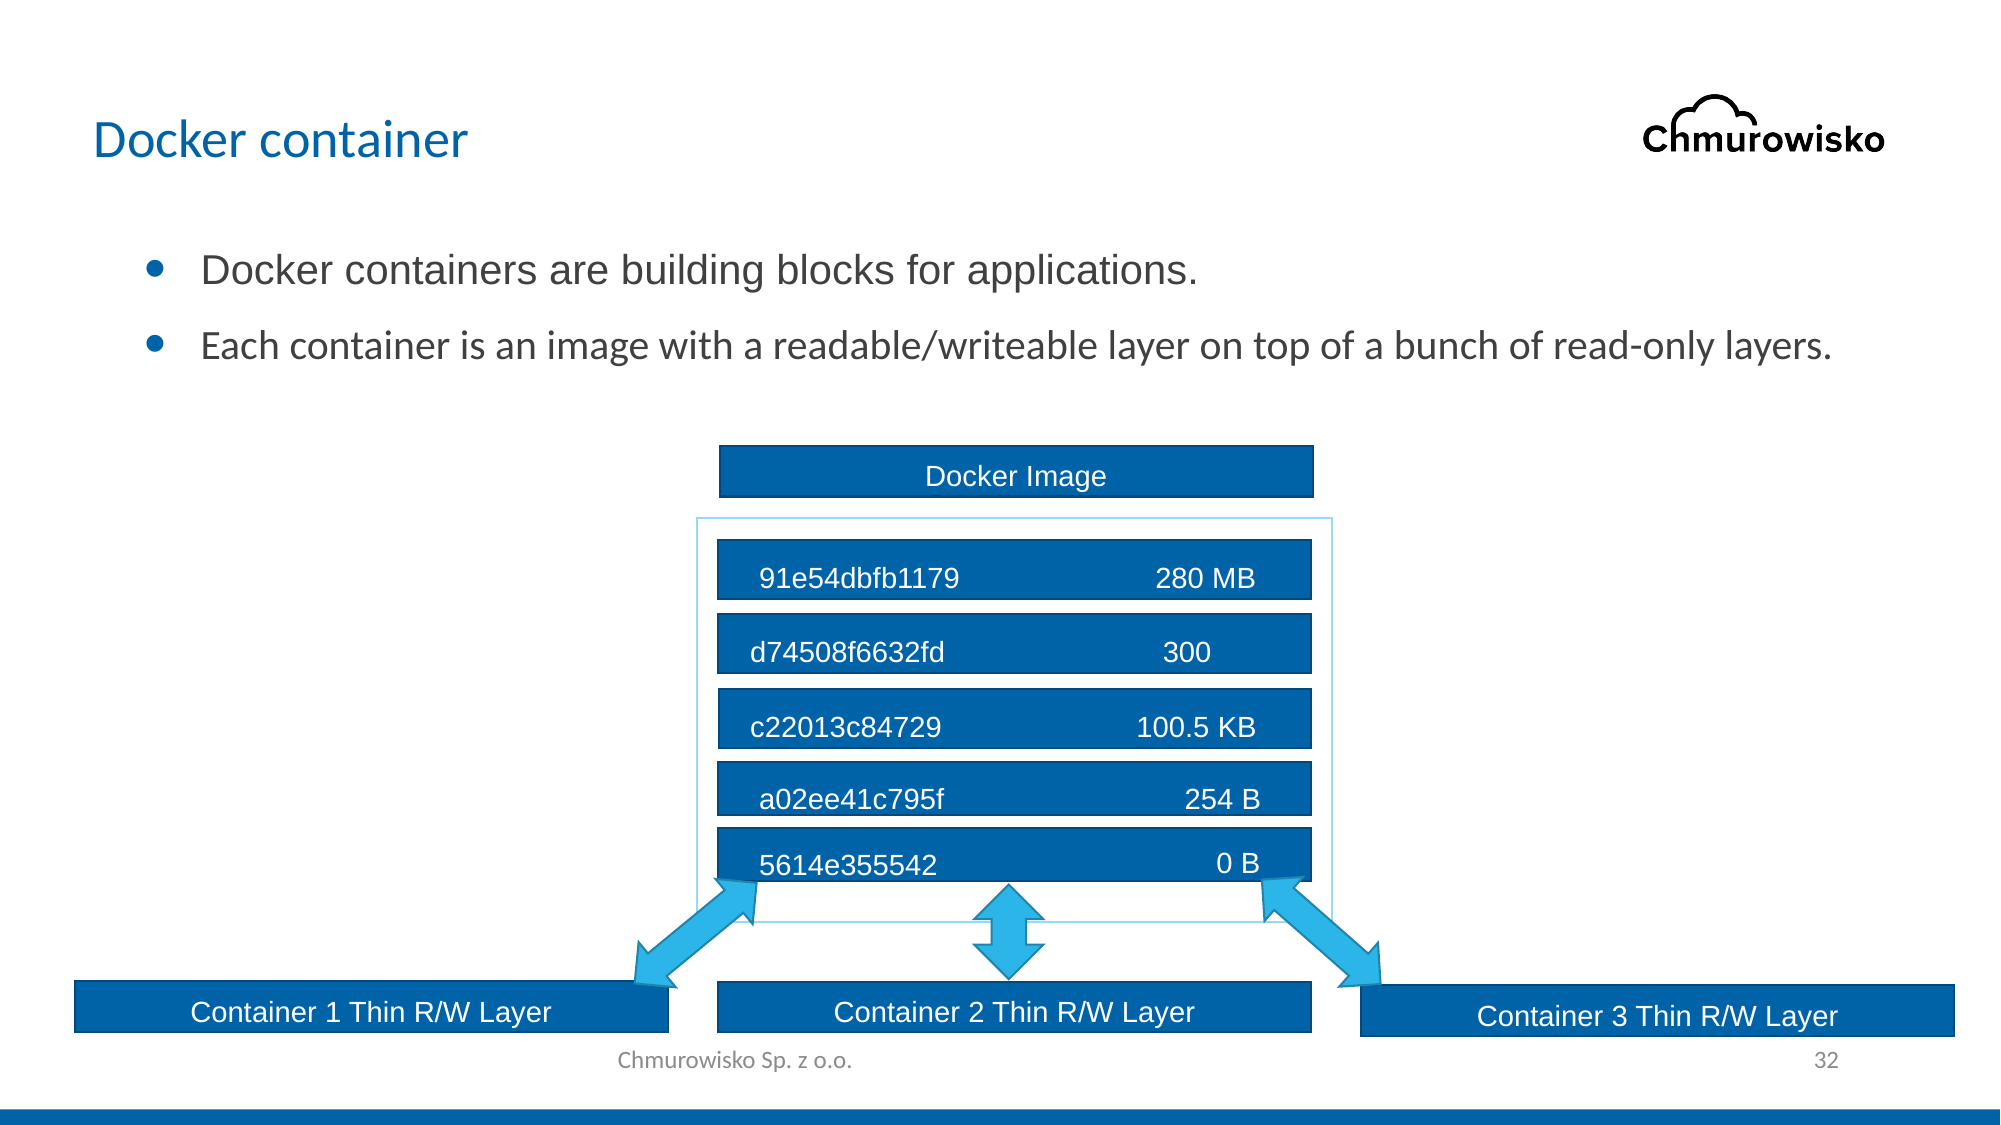

# Docker container
Docker containers are building blocks for applications.
Each container is an image with a readable/writeable layer on top of a bunch of read-only layers.

Docker Image

91e54dbfb1179
 280 MB

d74508f6632fd
   300 KB

c22013c84729
100.5 KB

a02ee41c795f
254 B

      0 B
5614e355542

Container 1 Thin R/W Layer

Container 2 Thin R/W Layer

Container 3 Thin R/W Layer

Chmurowisko Sp. z o.o.

32